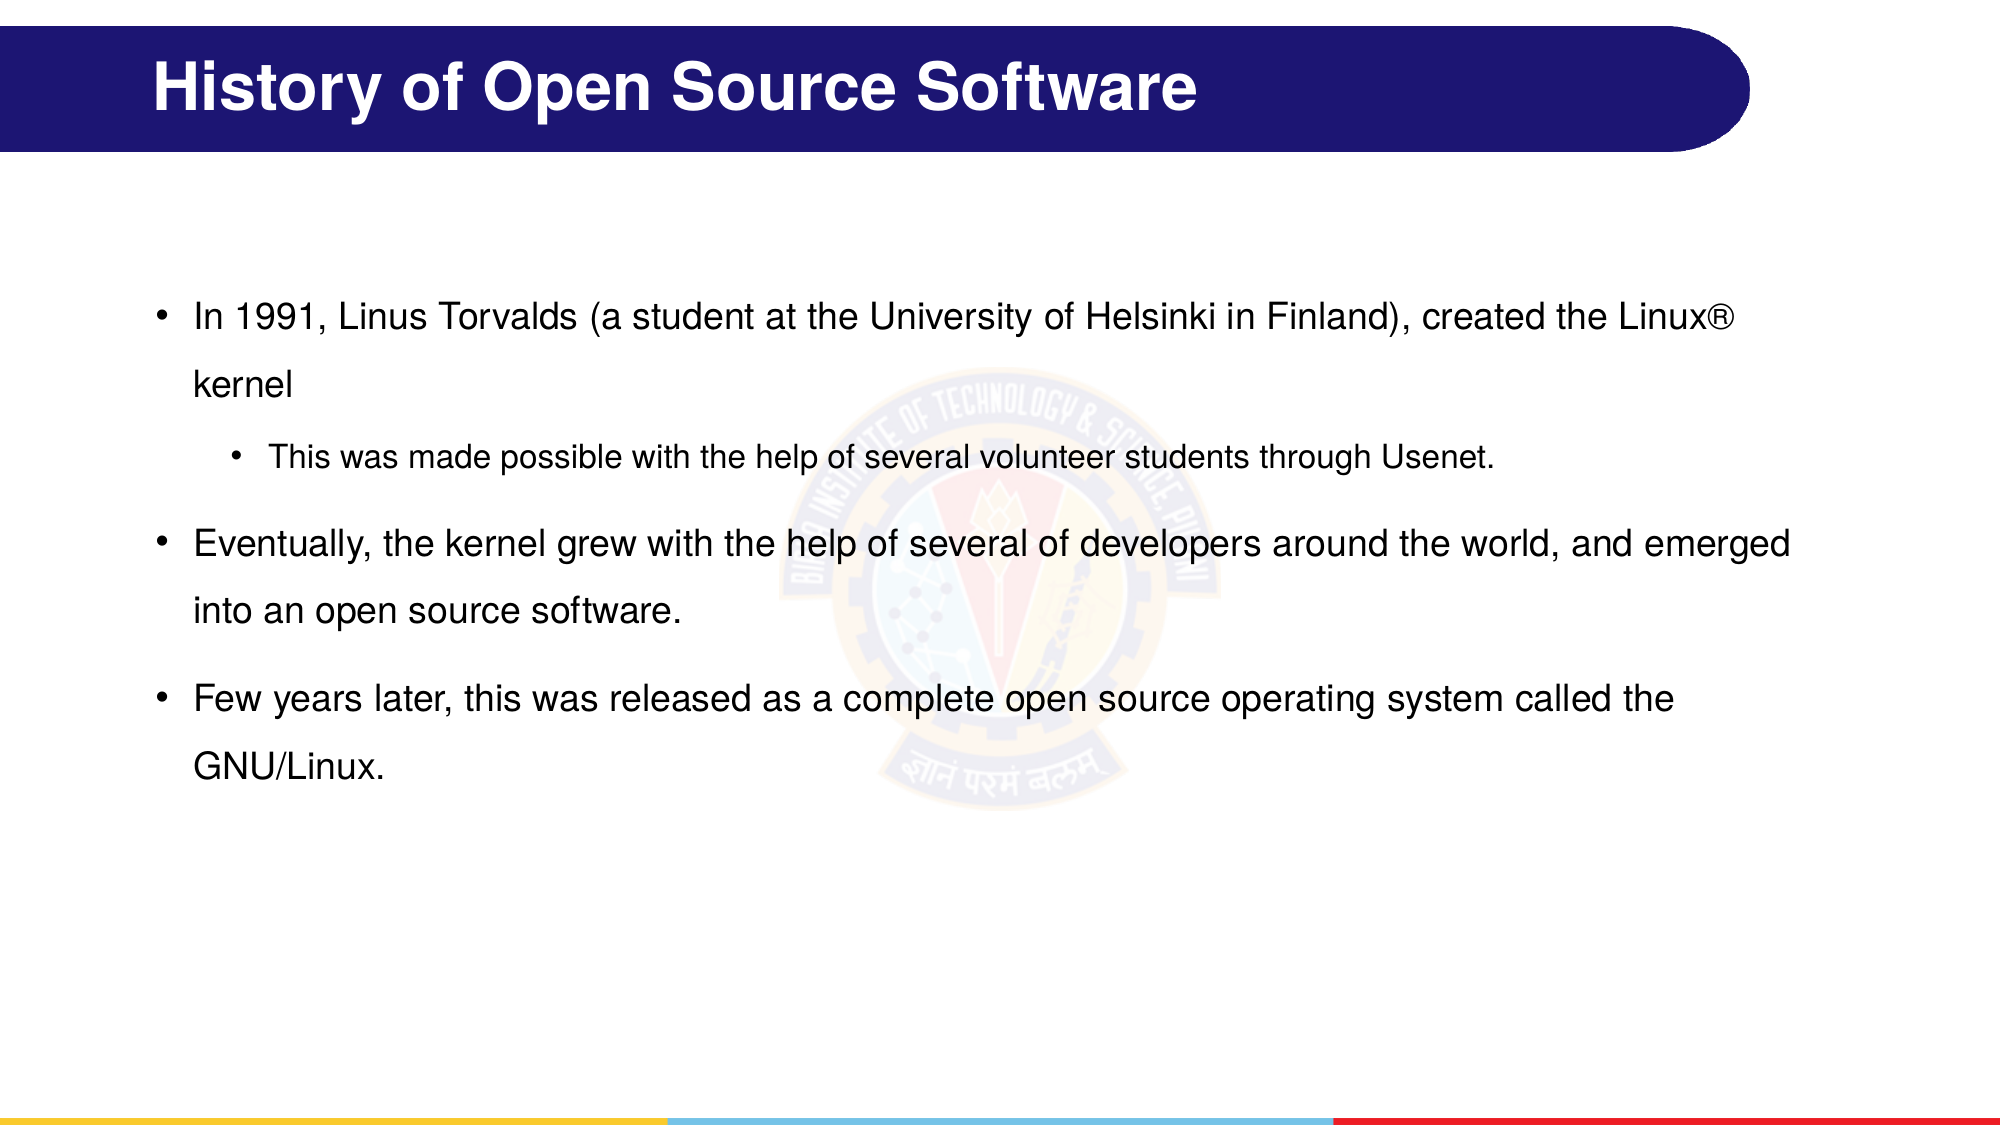

# History of Open Source Software

In 1991, Linus Torvalds (a student at the University of Helsinki in Finland), created the Linux® kernel
This was made possible with the help of several volunteer students through Usenet.
Eventually, the kernel grew with the help of several of developers around the world, and emerged into an open source software.
Few years later, this was released as a complete open source operating system called the GNU/Linux.